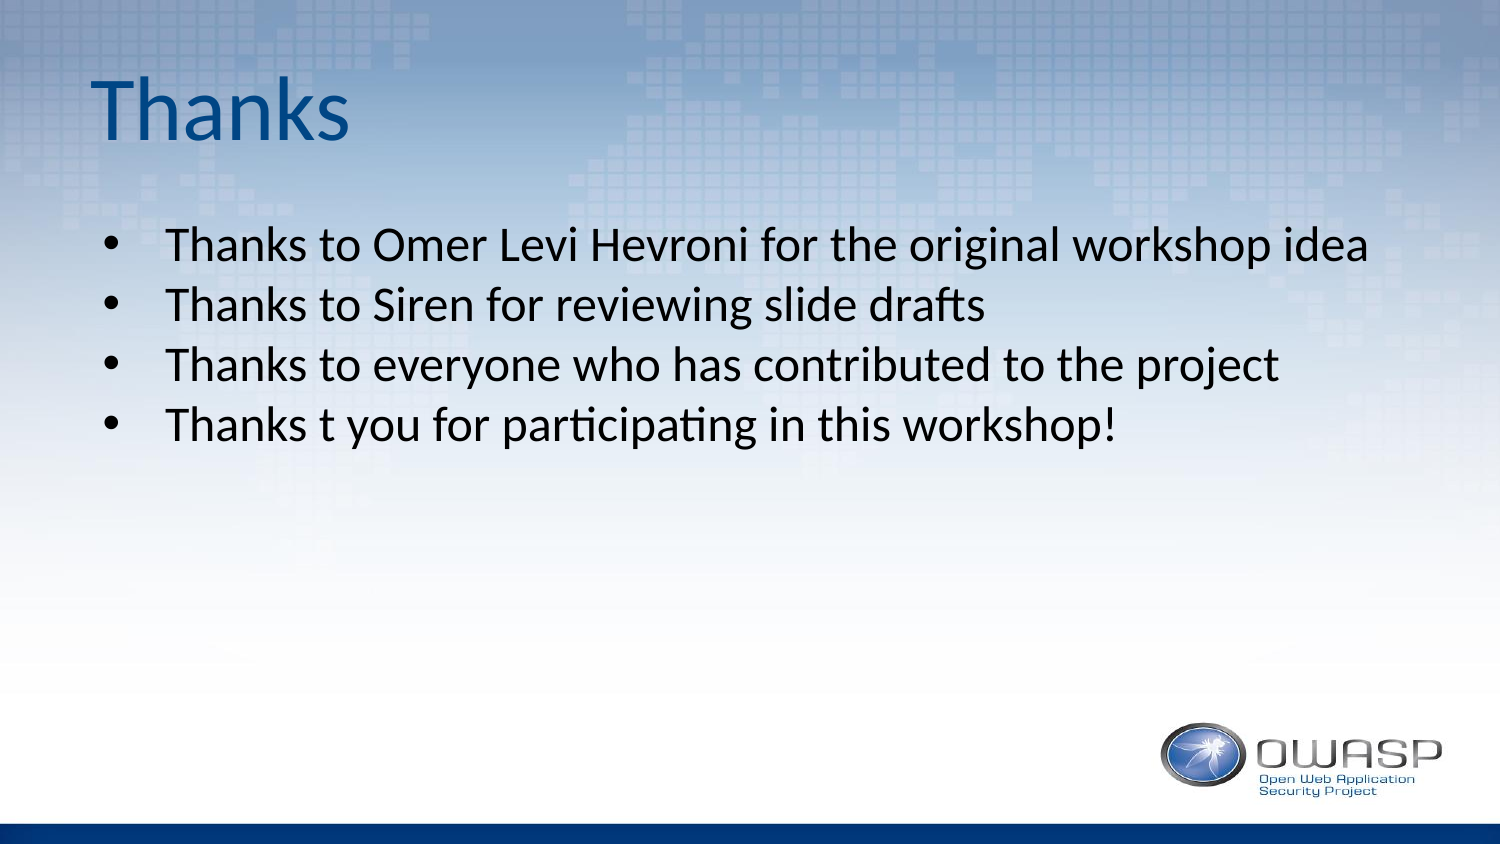

# Thanks
Thanks to Omer Levi Hevroni for the original workshop idea
Thanks to Siren for reviewing slide drafts
Thanks to everyone who has contributed to the project
Thanks t you for participating in this workshop!